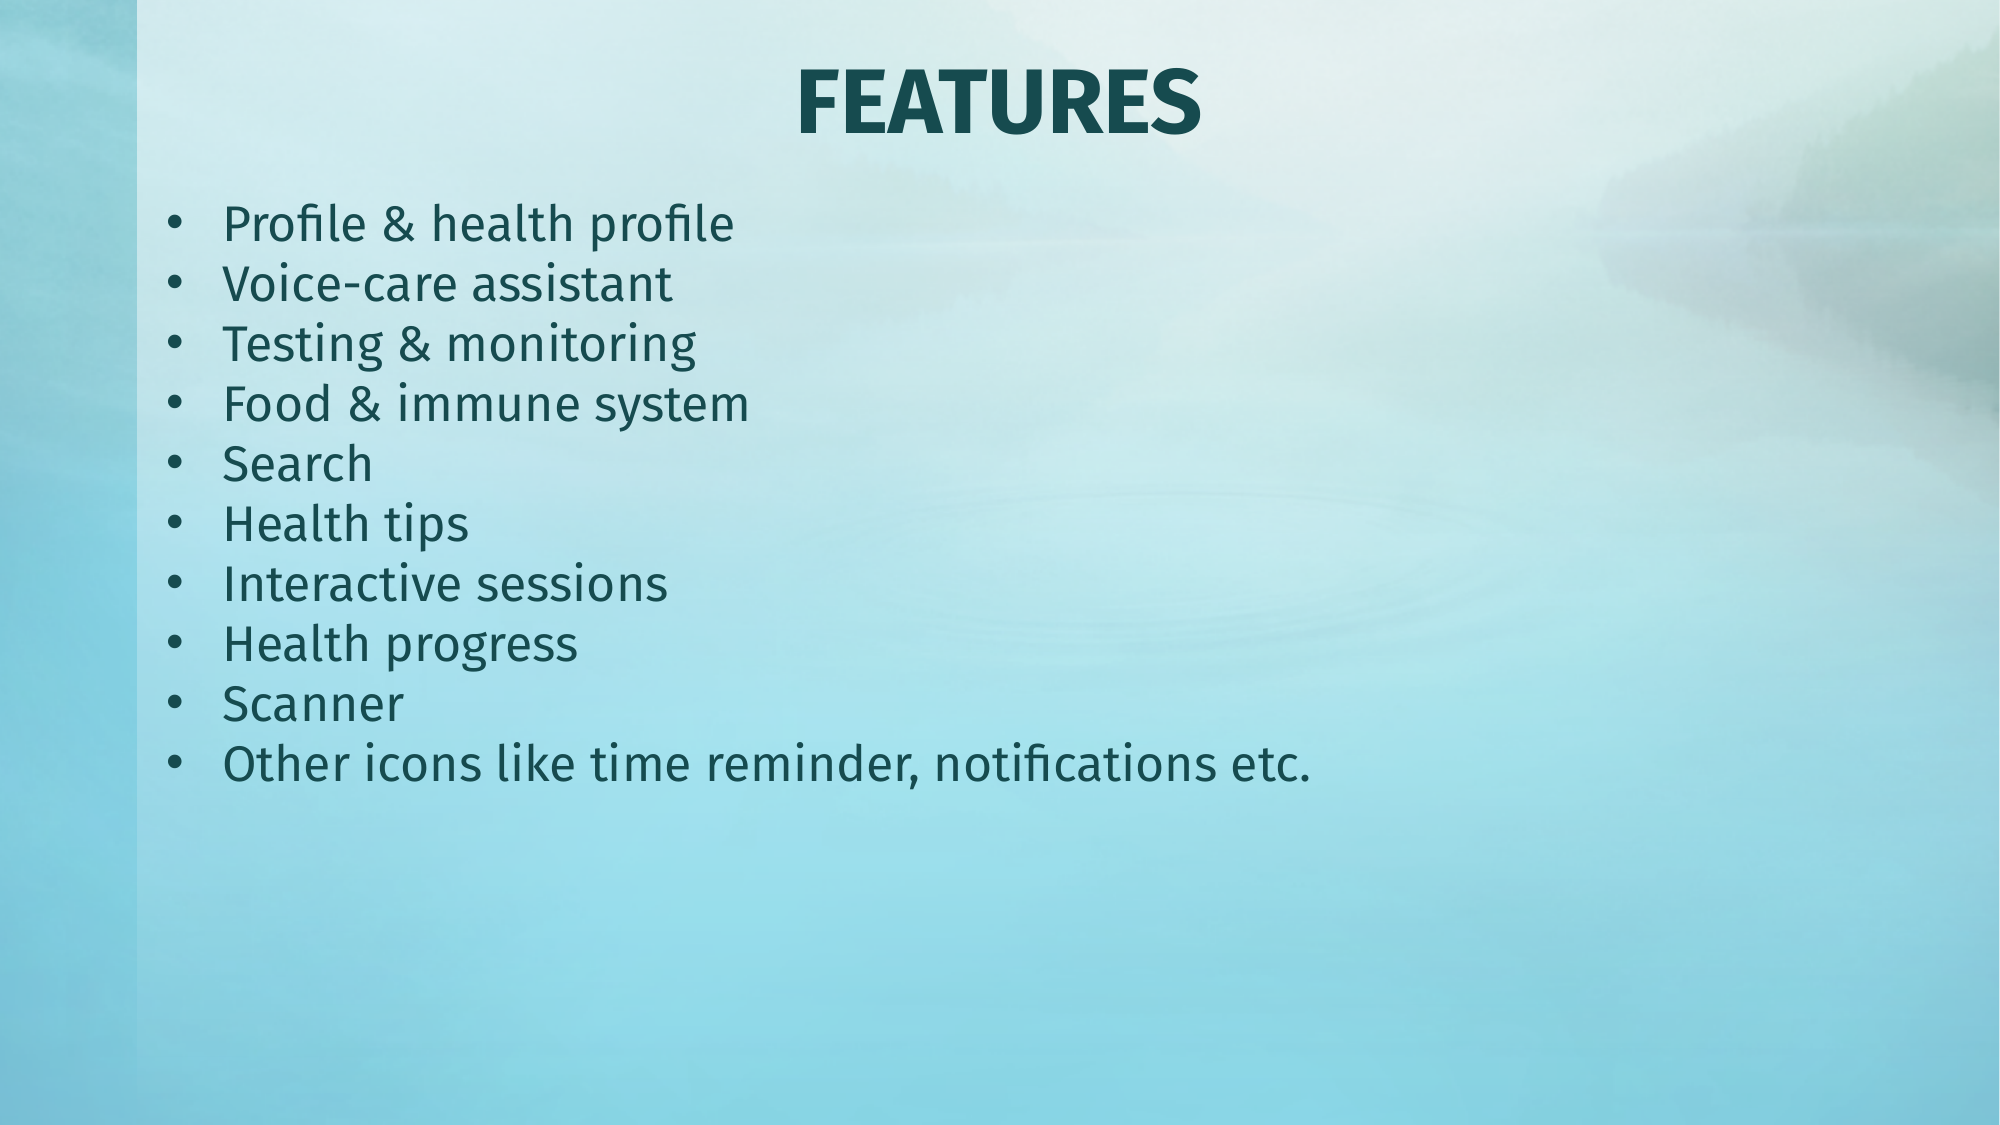

# FEATURES
Profile & health profile
Voice-care assistant
Testing & monitoring
Food & immune system
Search
Health tips
Interactive sessions
Health progress
Scanner
Other icons like time reminder, notifications etc.